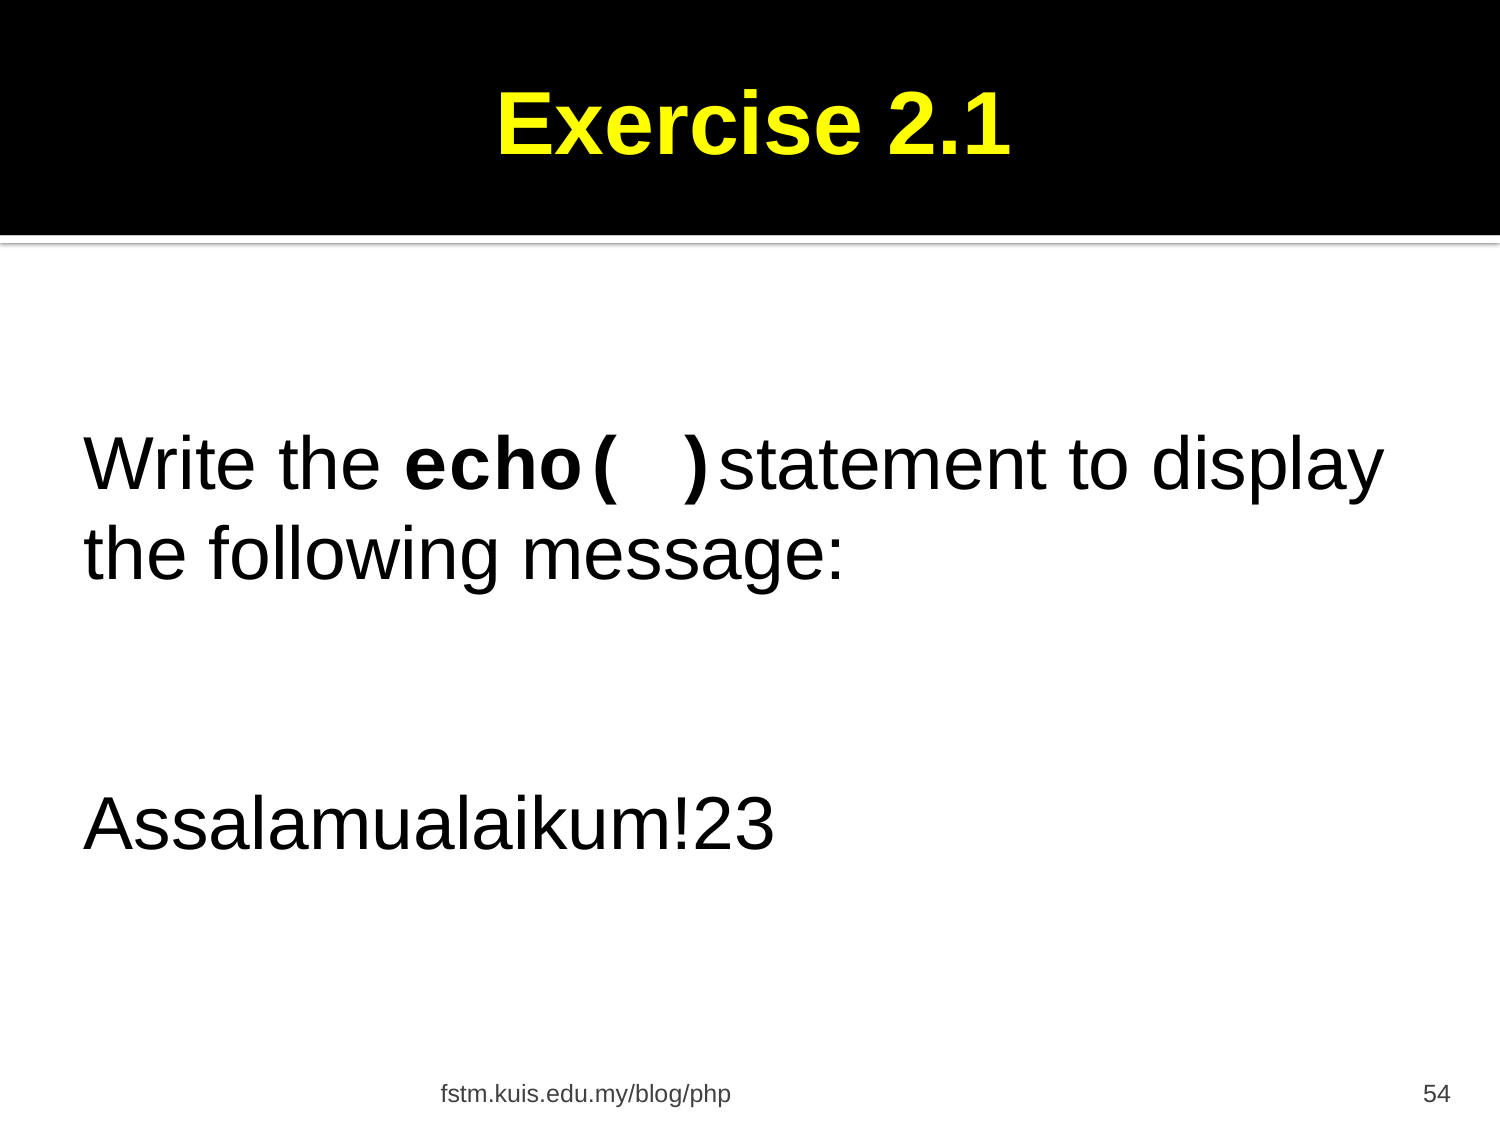

# Exercise 2.1
Write the echo( )statement to display the following message:

Assalamualaikum!23

fstm.kuis.edu.my/blog/php
54